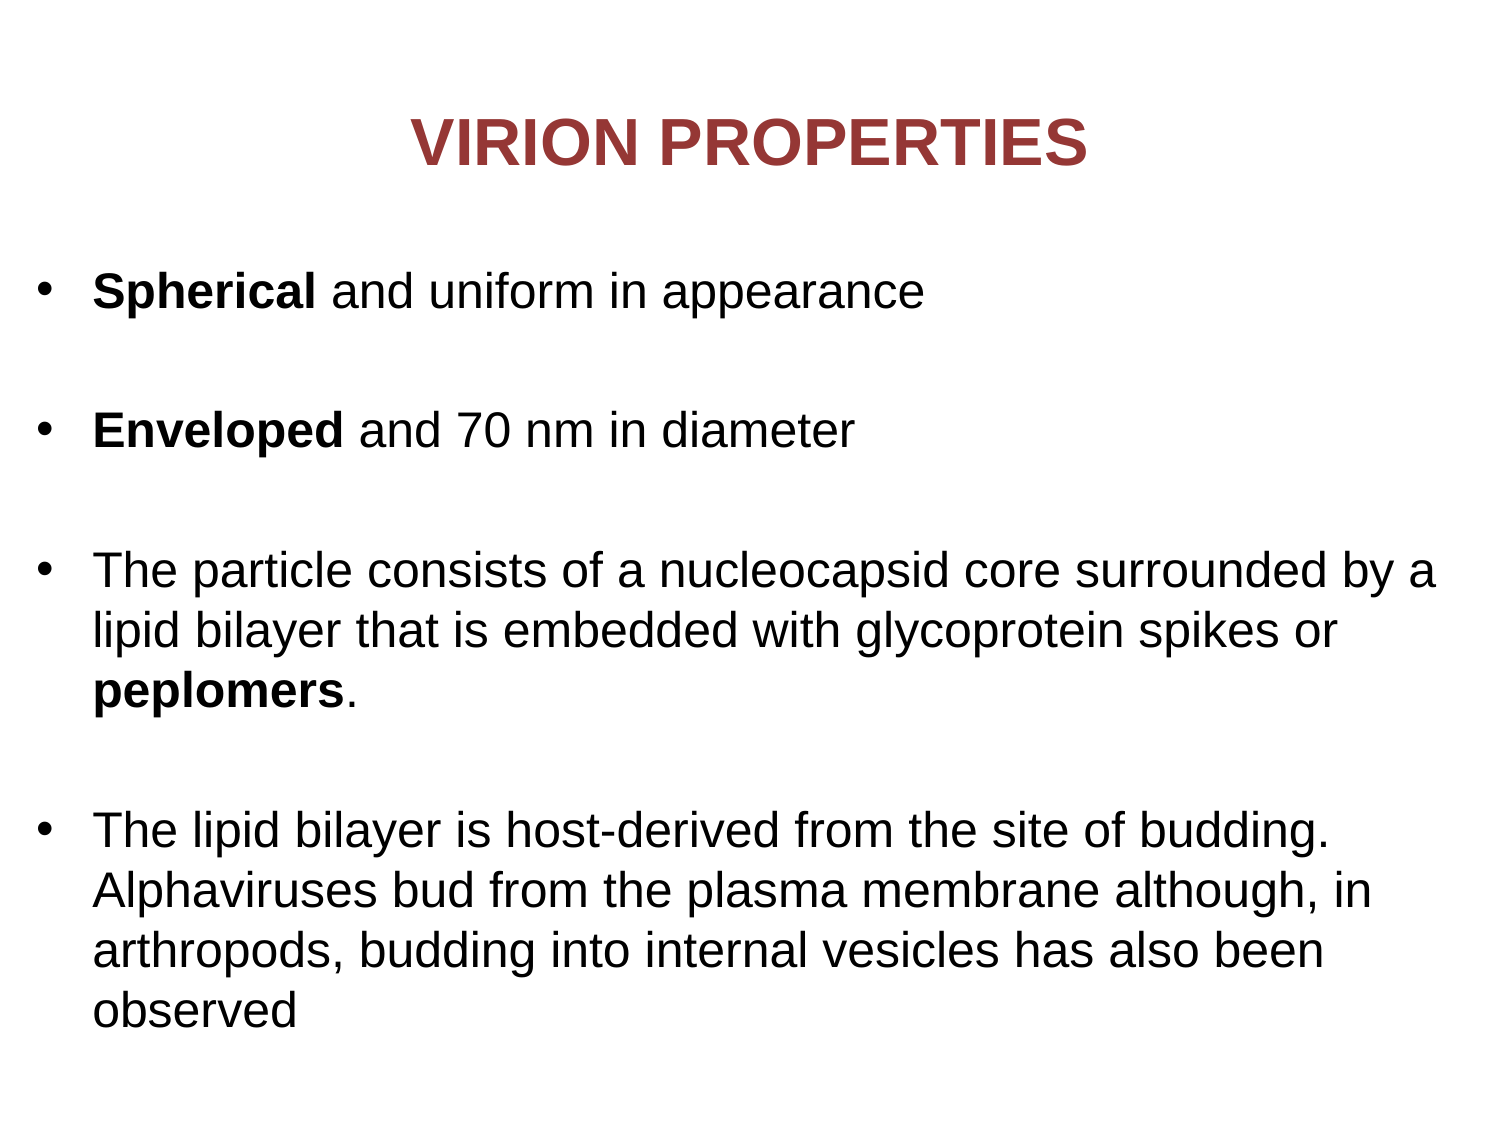

# VIRION PROPERTIES
Spherical and uniform in appearance

Enveloped and 70 nm in diameter

The particle consists of a nucleocapsid core surrounded by a lipid bilayer that is embedded with glycoprotein spikes or peplomers.

The lipid bilayer is host-derived from the site of budding. Alphaviruses bud from the plasma membrane although, in arthropods, budding into internal vesicles has also been observed